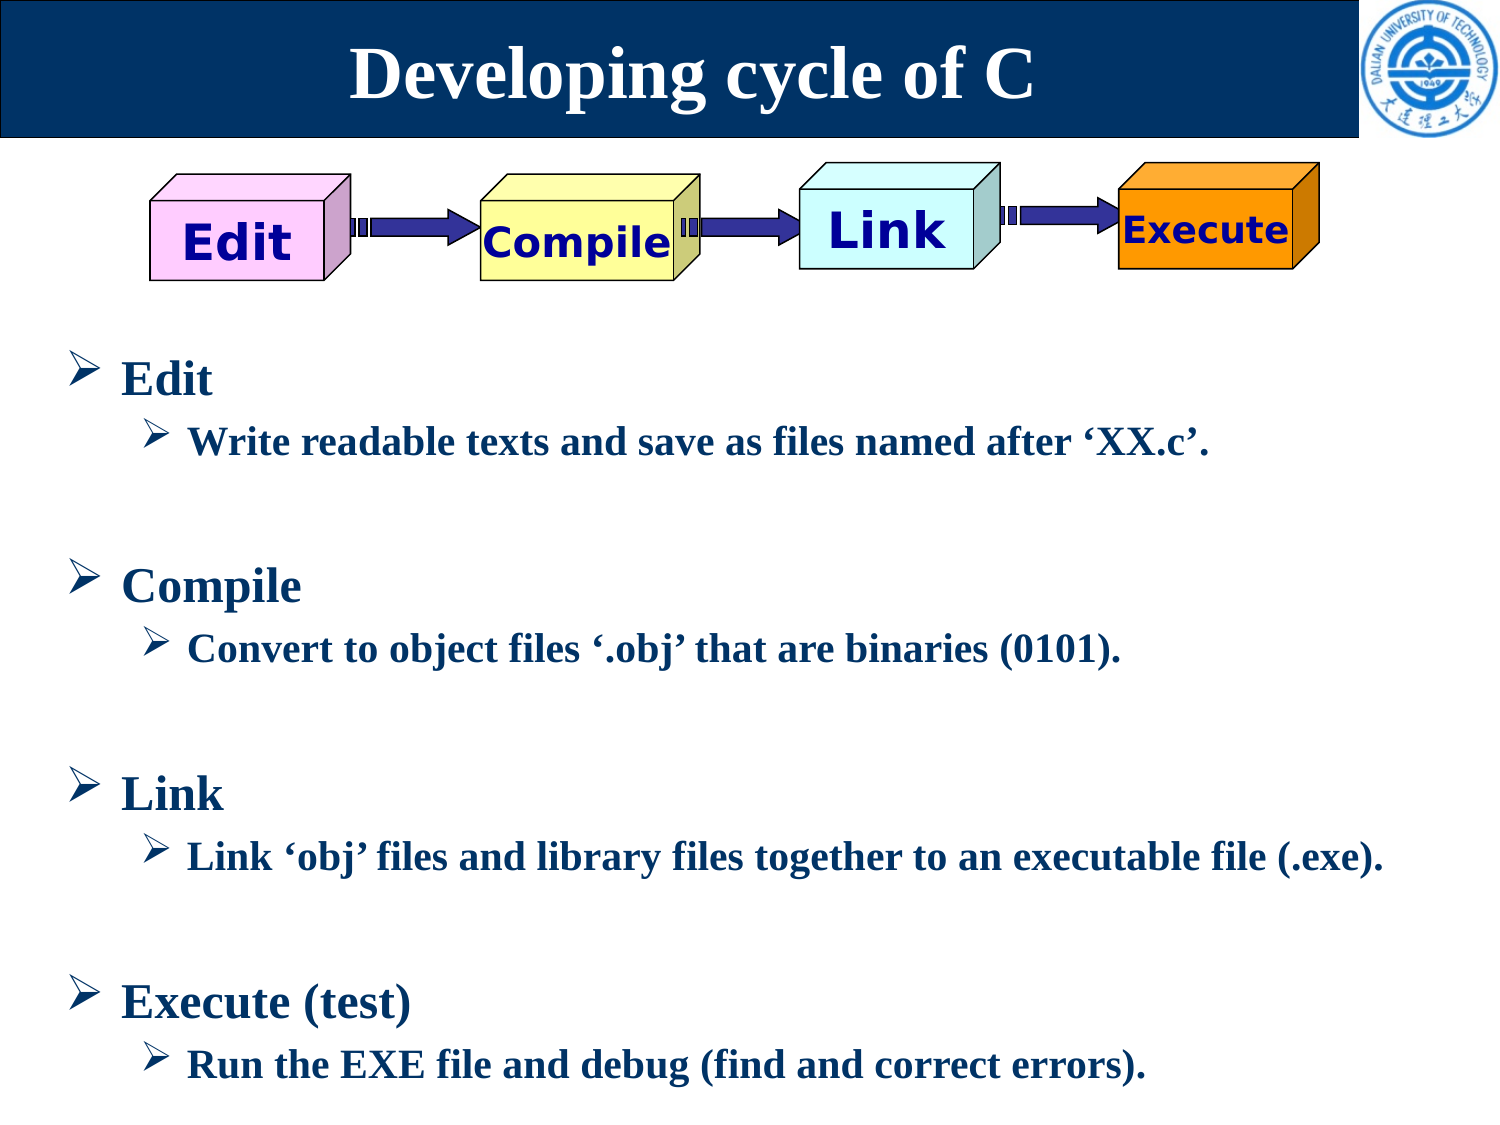

# Developing cycle of C
Link
Execute
Edit
Compile

Edit
Write readable texts and save as files named after ‘XX.c’.

Compile
Convert to object files ‘.obj’ that are binaries (0101).

Link
Link ‘obj’ files and library files together to an executable file (.exe).

Execute (test)
Run the EXE file and debug (find and correct errors).